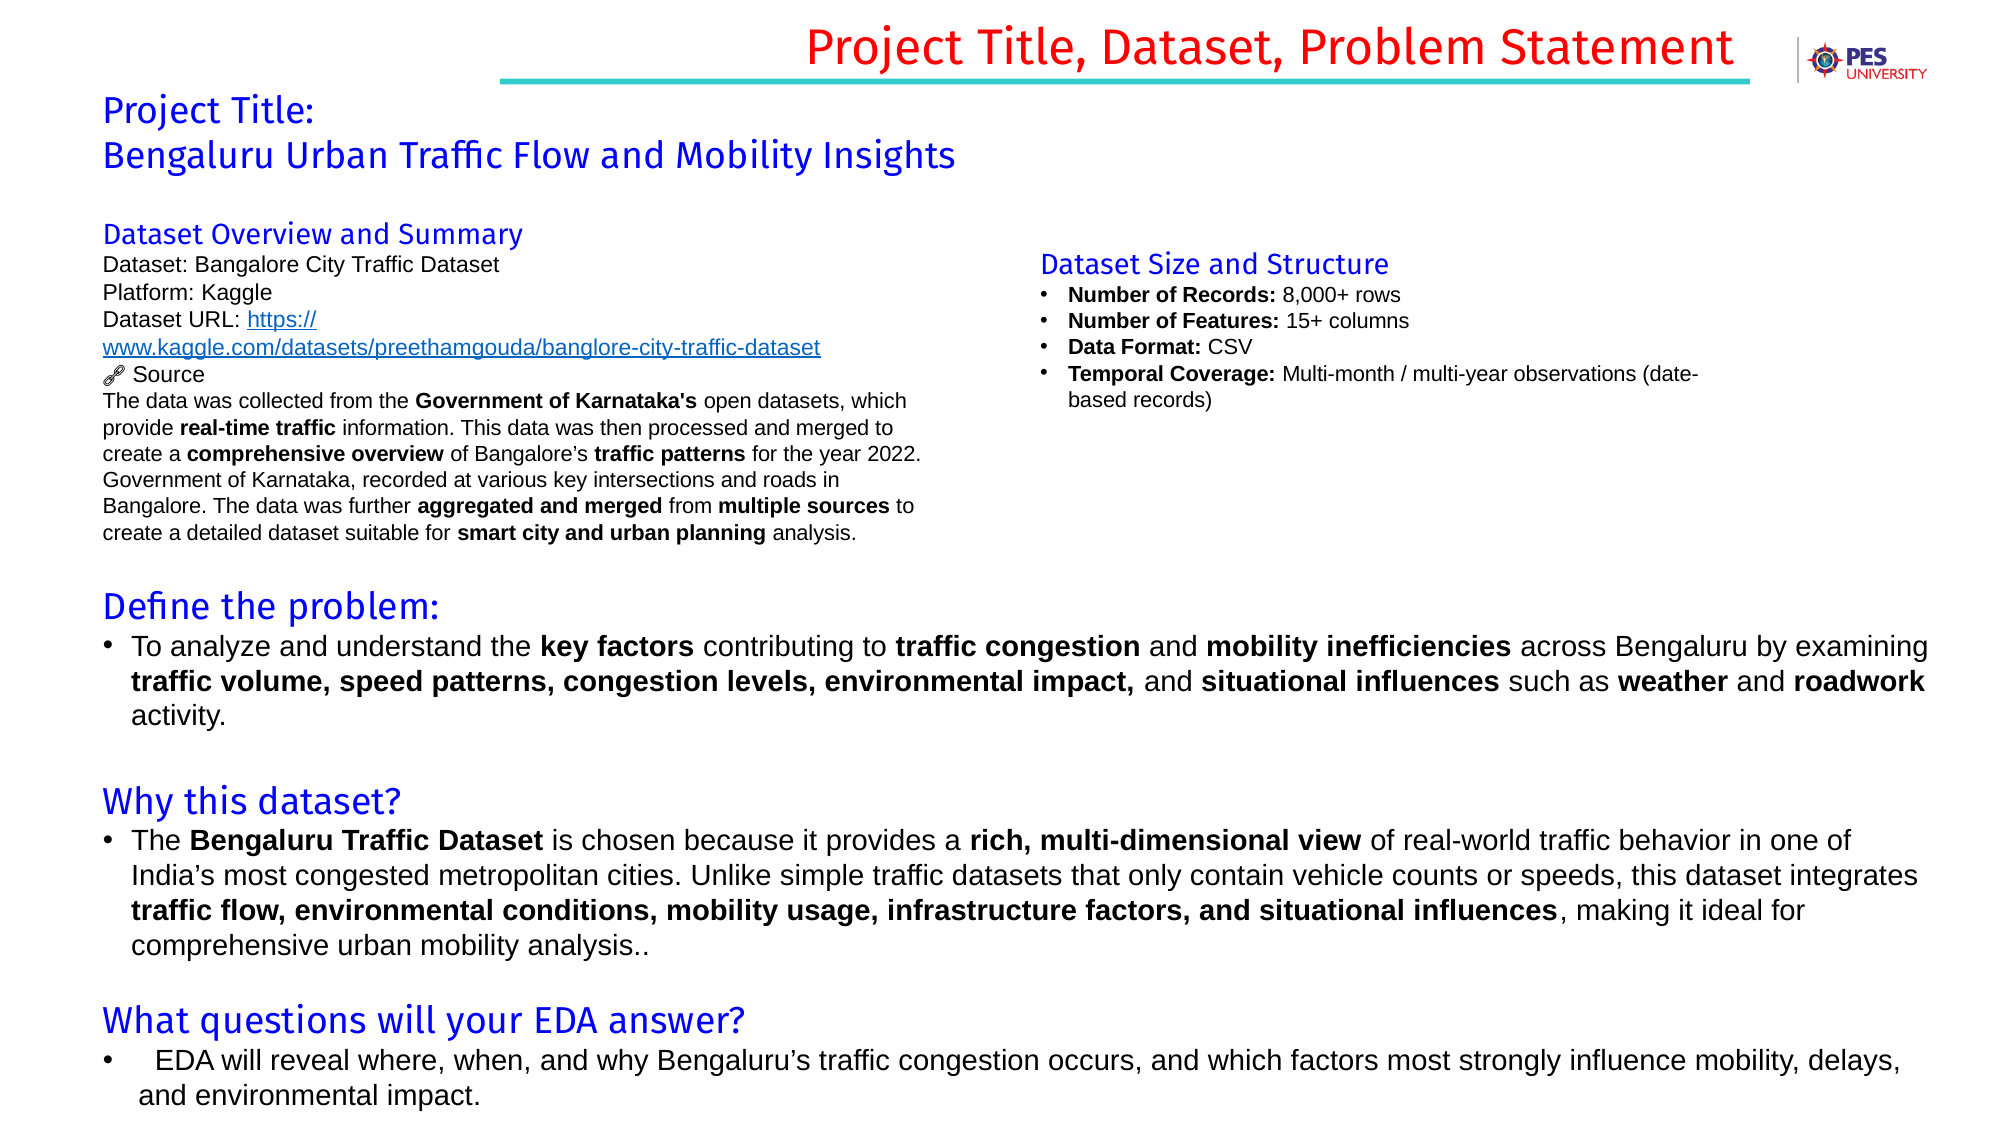

Project Title, Dataset, Problem Statement
Project Title:
Bengaluru Urban Traffic Flow and Mobility Insights

Dataset Size and Structure
Number of Records: 8,000+ rows
Number of Features: 15+ columns
Data Format: CSV
Temporal Coverage: Multi-month / multi-year observations (date-based records)

Dataset Overview and Summary
Dataset: Bangalore City Traffic Dataset
Platform: Kaggle
Dataset URL: https://www.kaggle.com/datasets/preethamgouda/banglore-city-traffic-dataset
🔗 Source
The data was collected from the Government of Karnataka's open datasets, which provide real-time traffic information. This data was then processed and merged to create a comprehensive overview of Bangalore’s traffic patterns for the year 2022. Government of Karnataka, recorded at various key intersections and roads in Bangalore. The data was further aggregated and merged from multiple sources to create a detailed dataset suitable for smart city and urban planning analysis.
Define the problem:
To analyze and understand the key factors contributing to traffic congestion and mobility inefficiencies across Bengaluru by examining traffic volume, speed patterns, congestion levels, environmental impact, and situational influences such as weather and roadwork activity.

Why this dataset?
The Bengaluru Traffic Dataset is chosen because it provides a rich, multi-dimensional view of real-world traffic behavior in one of India’s most congested metropolitan cities. Unlike simple traffic datasets that only contain vehicle counts or speeds, this dataset integrates traffic flow, environmental conditions, mobility usage, infrastructure factors, and situational influences, making it ideal for comprehensive urban mobility analysis..

What questions will your EDA answer?
  EDA will reveal where, when, and why Bengaluru’s traffic congestion occurs, and which factors most strongly influence mobility, delays, and environmental impact.